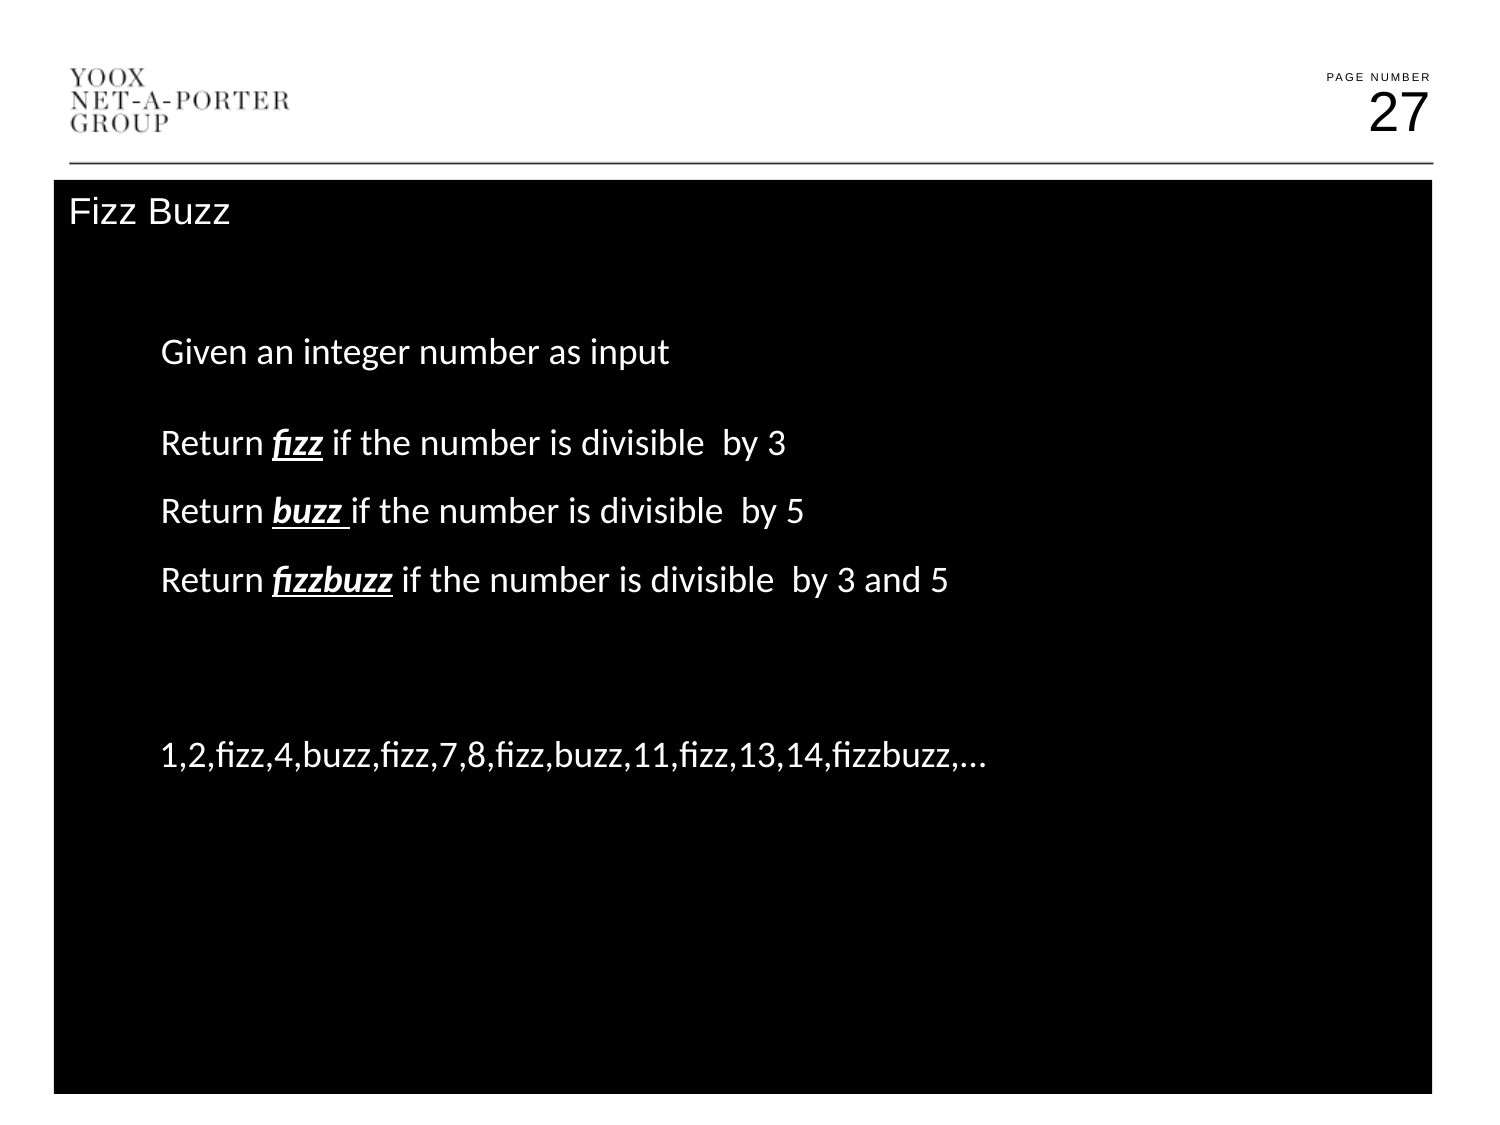

Fizz Buzz

Given an integer number as input
Return fizz if the number is divisible  by 3
Return buzz if the number is divisible  by 5
Return fizzbuzz if the number is divisible  by 3 and 5
1,2,fizz,4,buzz,fizz,7,8,fizz,buzz,11,fizz,13,14,fizzbuzz,…